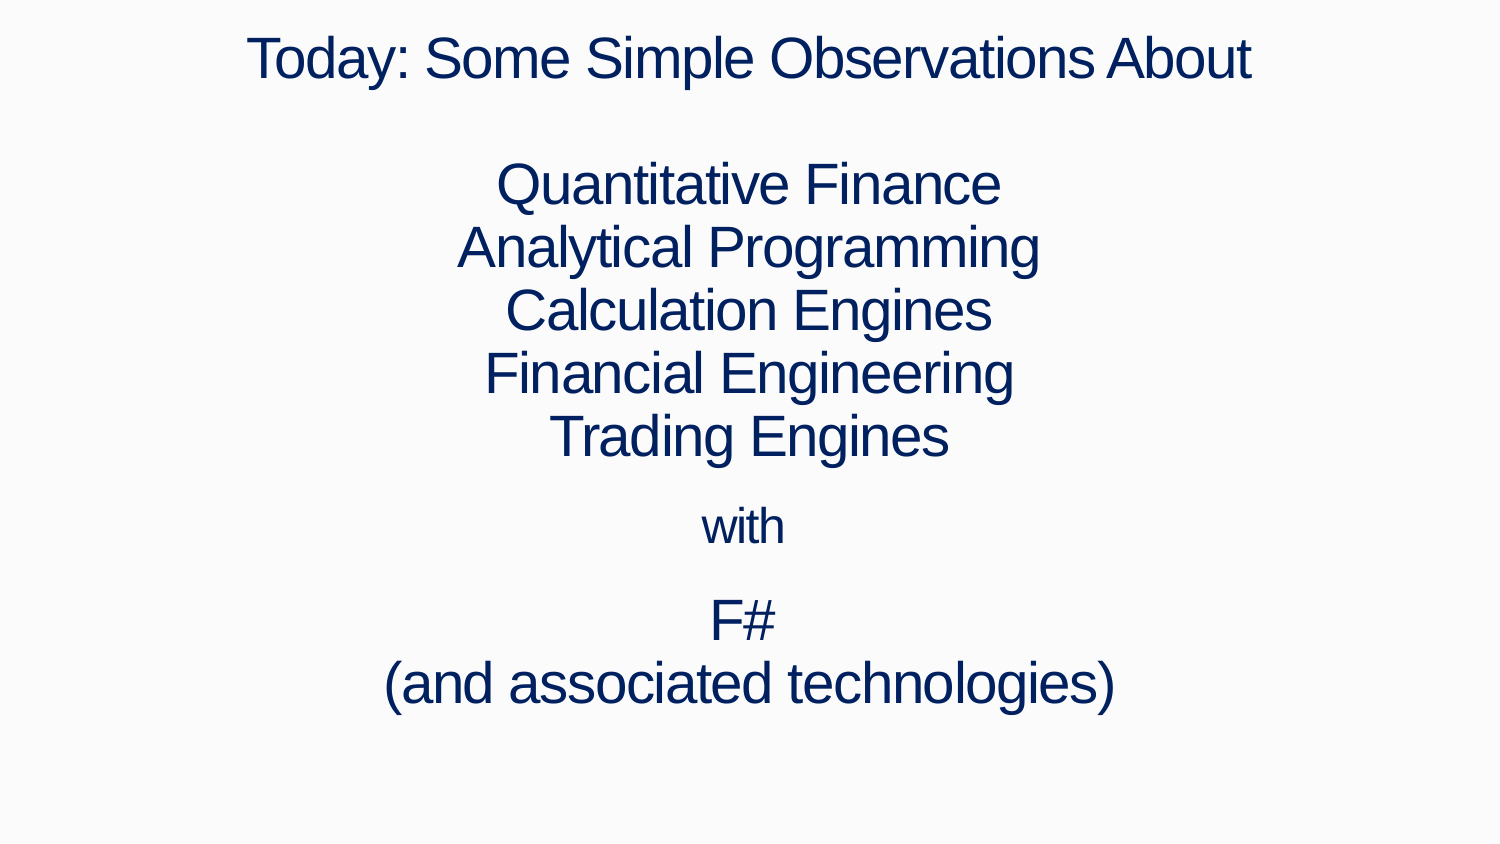

# Today: Some Simple Observations About Quantitative Finance Analytical Programming Calculation Engines Financial Engineering Trading Engines with F# (and associated technologies)